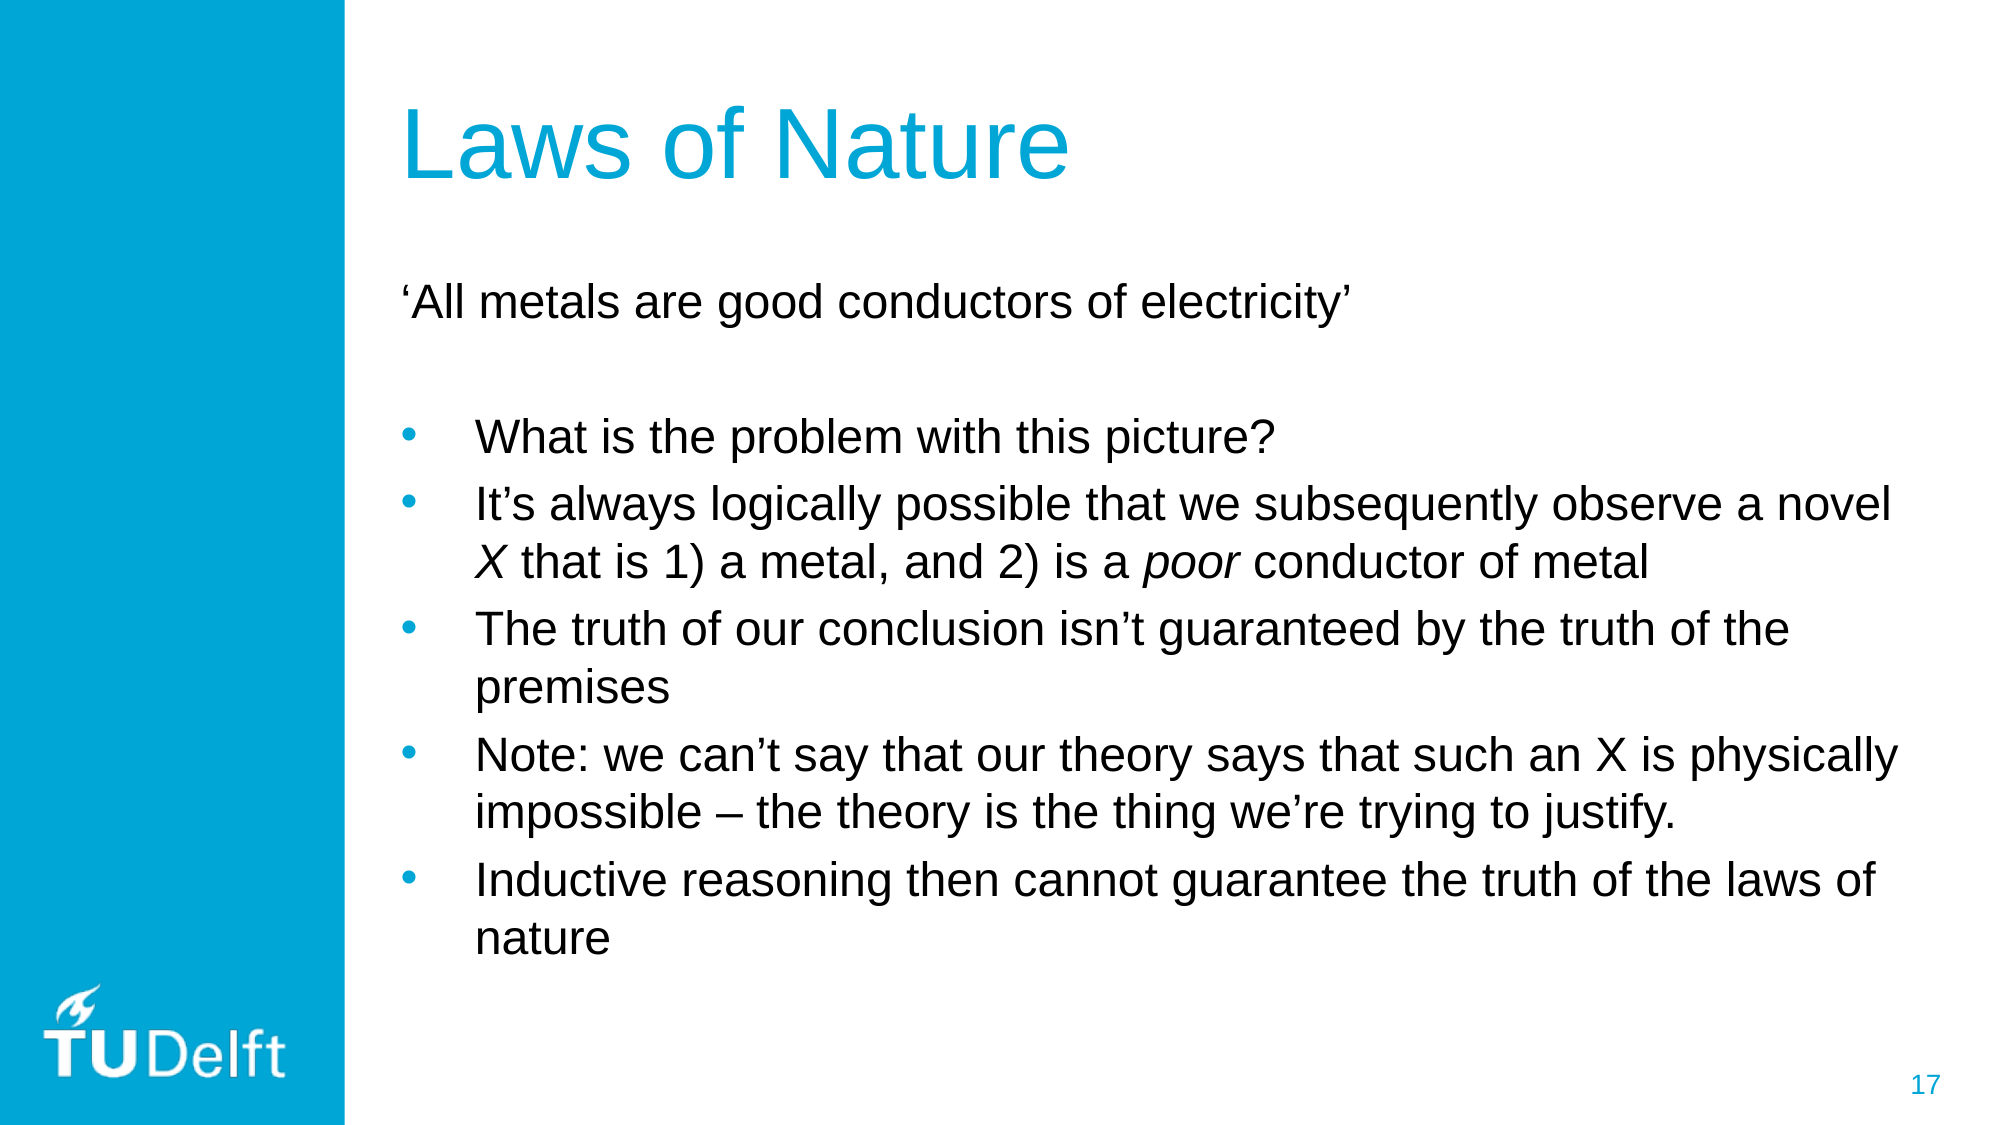

# Laws of Nature
‘All metals are good conductors of electricity’

What is the problem with this picture?
It’s always logically possible that we subsequently observe a novel X that is 1) a metal, and 2) is a poor conductor of metal
The truth of our conclusion isn’t guaranteed by the truth of the premises
Note: we can’t say that our theory says that such an X is physically impossible – the theory is the thing we’re trying to justify.
Inductive reasoning then cannot guarantee the truth of the laws of nature